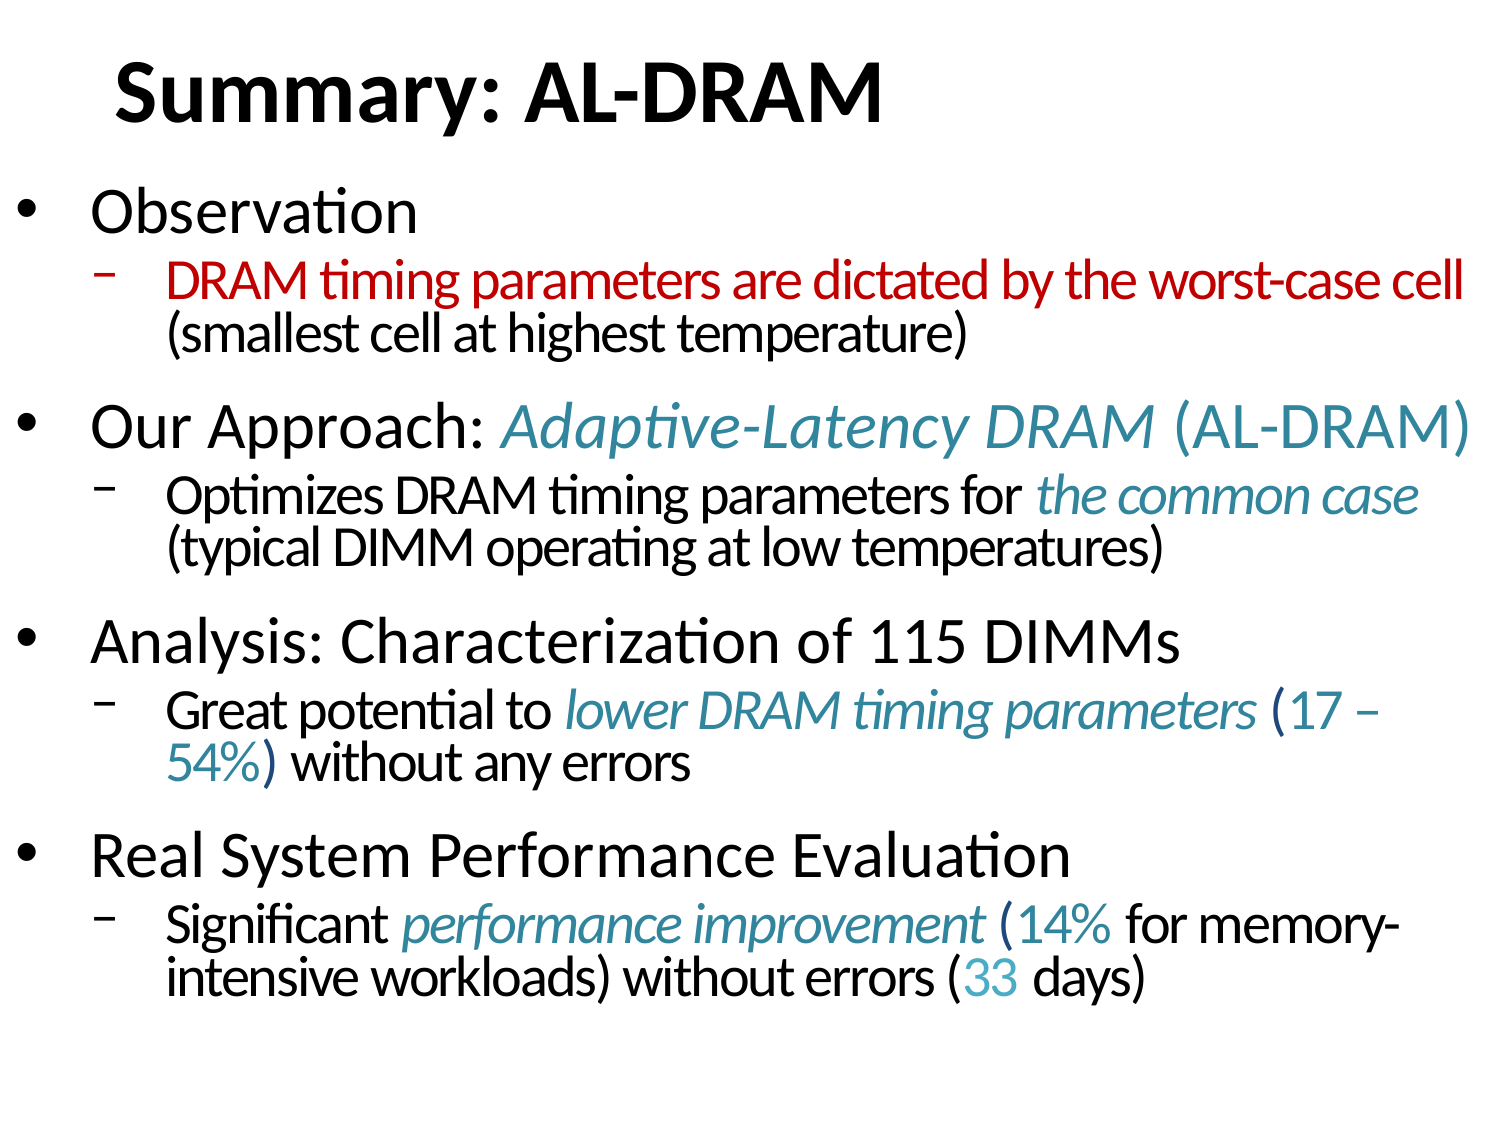

Summary: AL-DRAM
Observation
DRAM timing parameters are dictated by the worst-case cell  (smallest cell at highest temperature)

Our Approach: Adaptive-Latency DRAM (AL-DRAM)
Optimizes DRAM timing parameters for the common case (typical DIMM operating at low temperatures)

Analysis: Characterization of 115 DIMMs
Great potential to lower DRAM timing parameters (17 – 54%) without any errors

Real System Performance Evaluation
Significant performance improvement (14% for memory-intensive workloads) without errors (33 days)